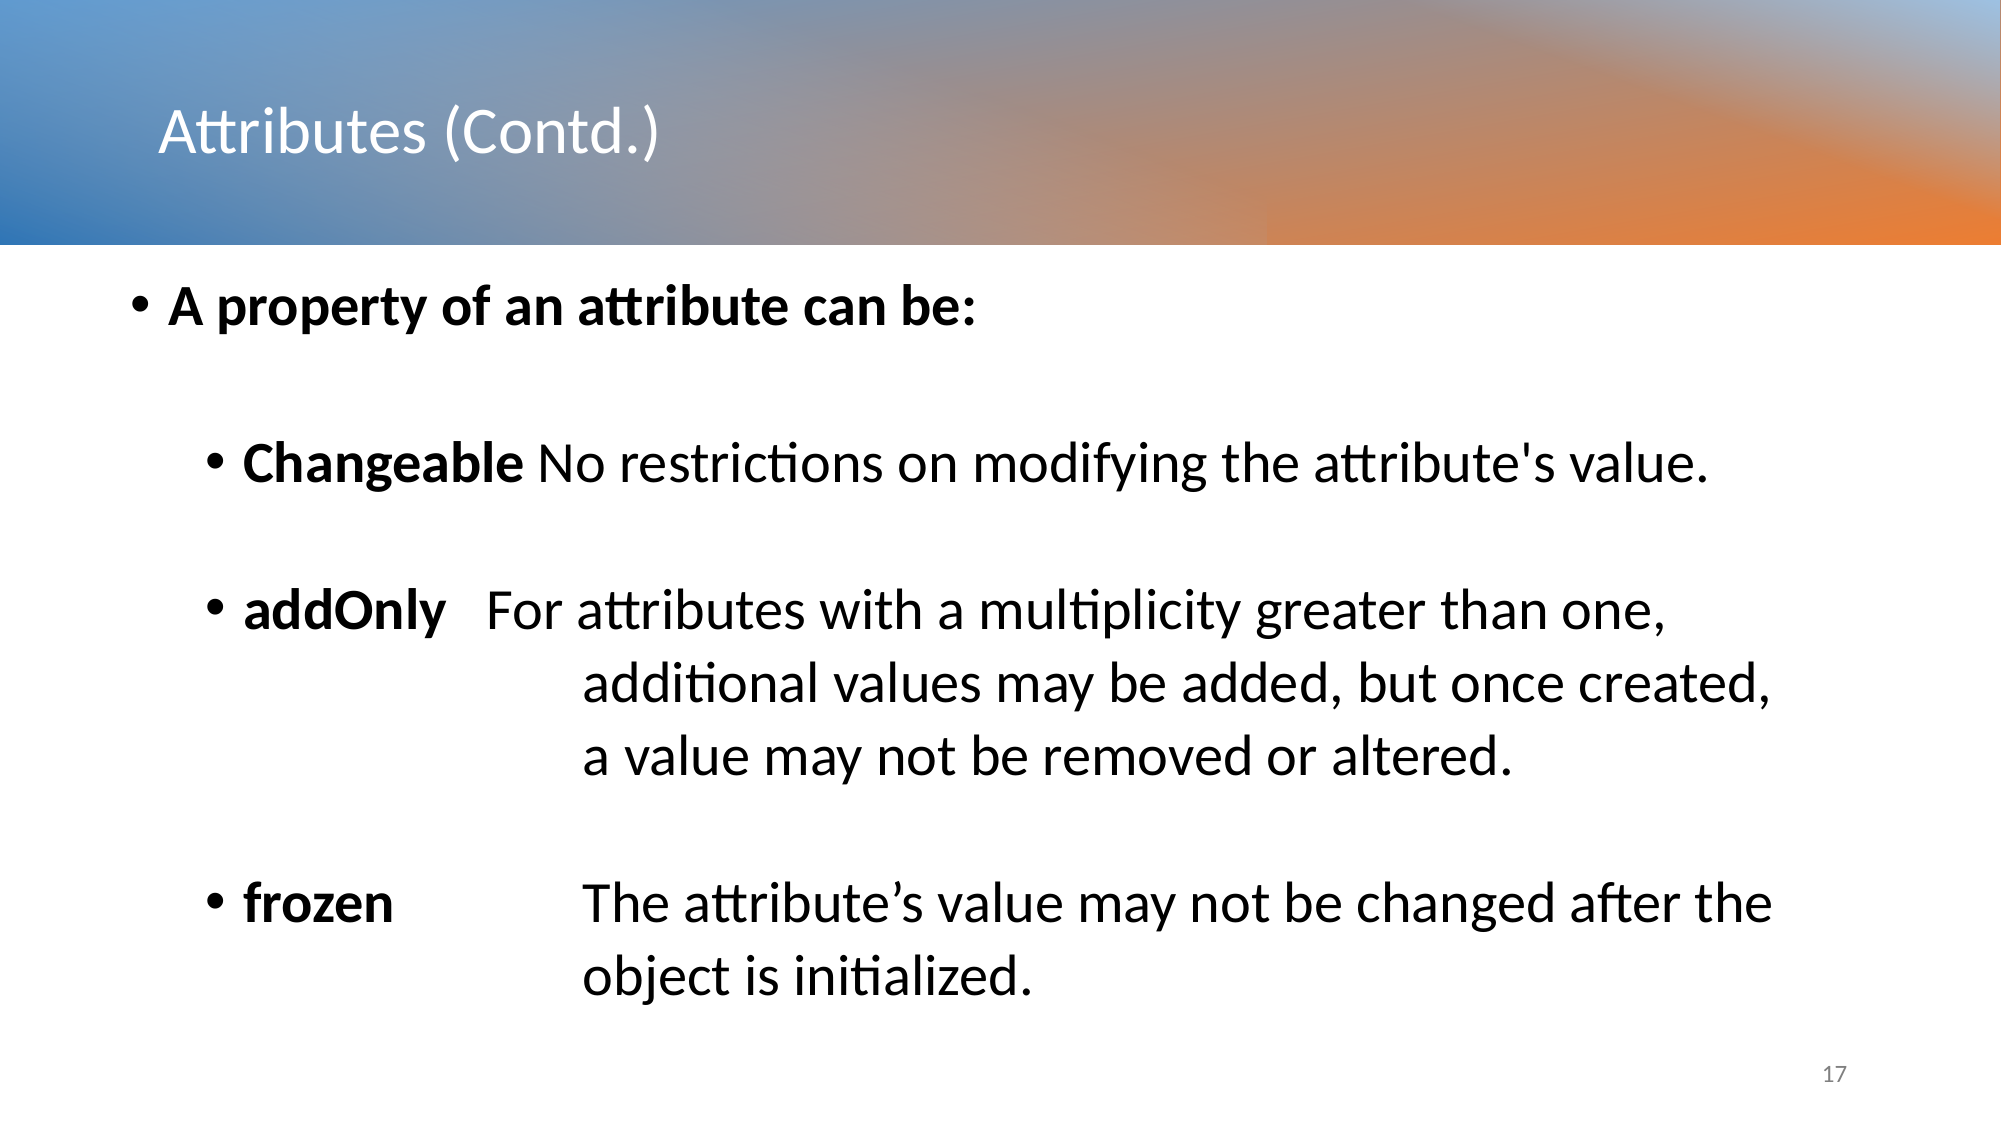

# Attributes (Contd.)
A property of an attribute can be:

Changeable No restrictions on modifying the attribute's value.

addOnly   For attributes with a multiplicity greater than one,
			   additional values may be added, but once created,
	 		   a value may not be removed or altered.

frozen  	   The attribute’s value may not be changed after the
	 		   object is initialized.
17